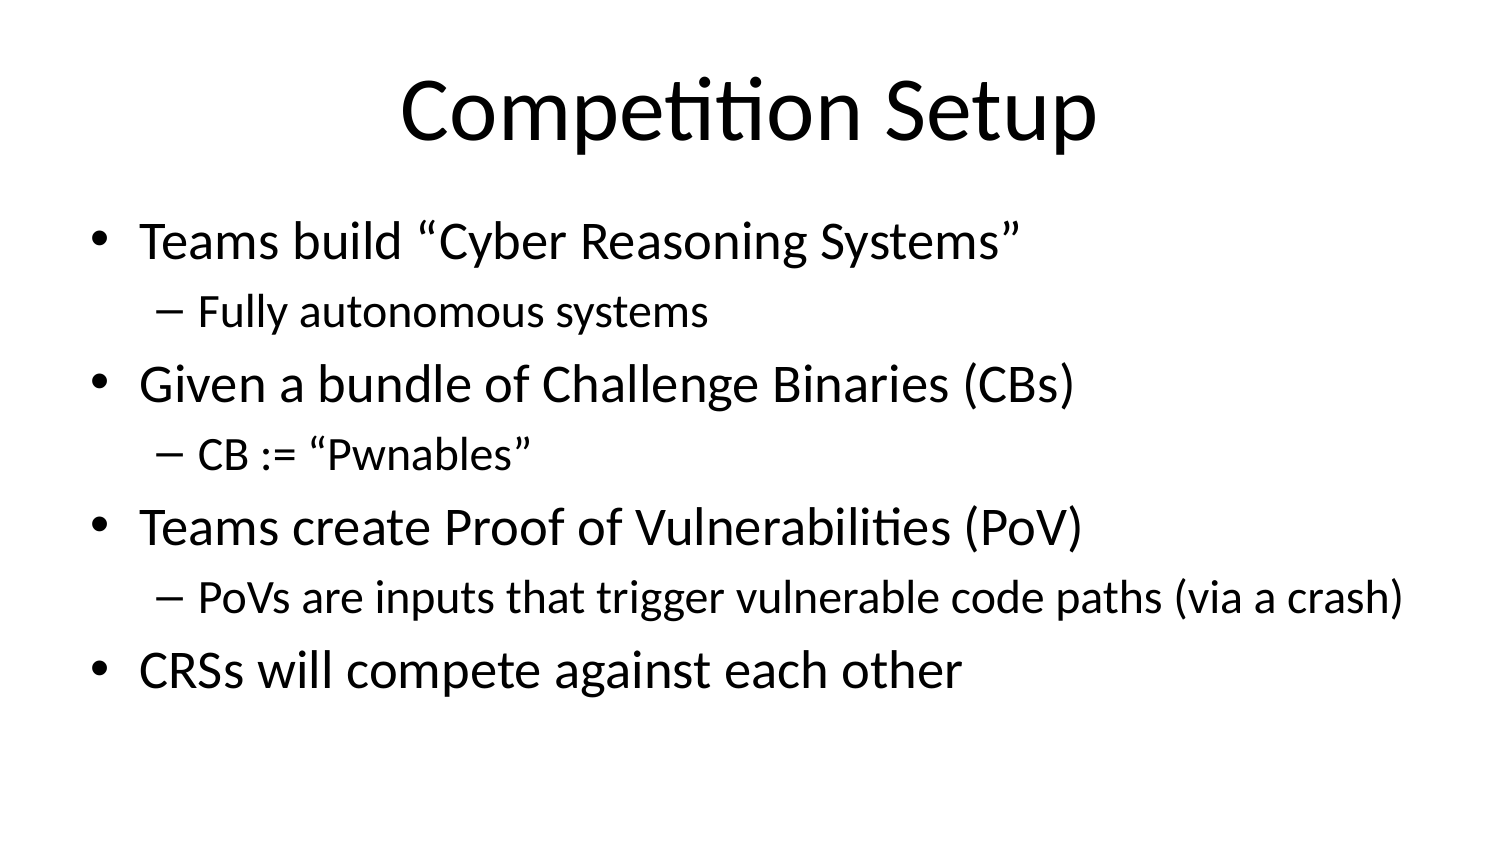

# Competition Setup
Teams build “Cyber Reasoning Systems”
Fully autonomous systems
Given a bundle of Challenge Binaries (CBs)
CB := “Pwnables”
Teams create Proof of Vulnerabilities (PoV)
PoVs are inputs that trigger vulnerable code paths (via a crash)
CRSs will compete against each other